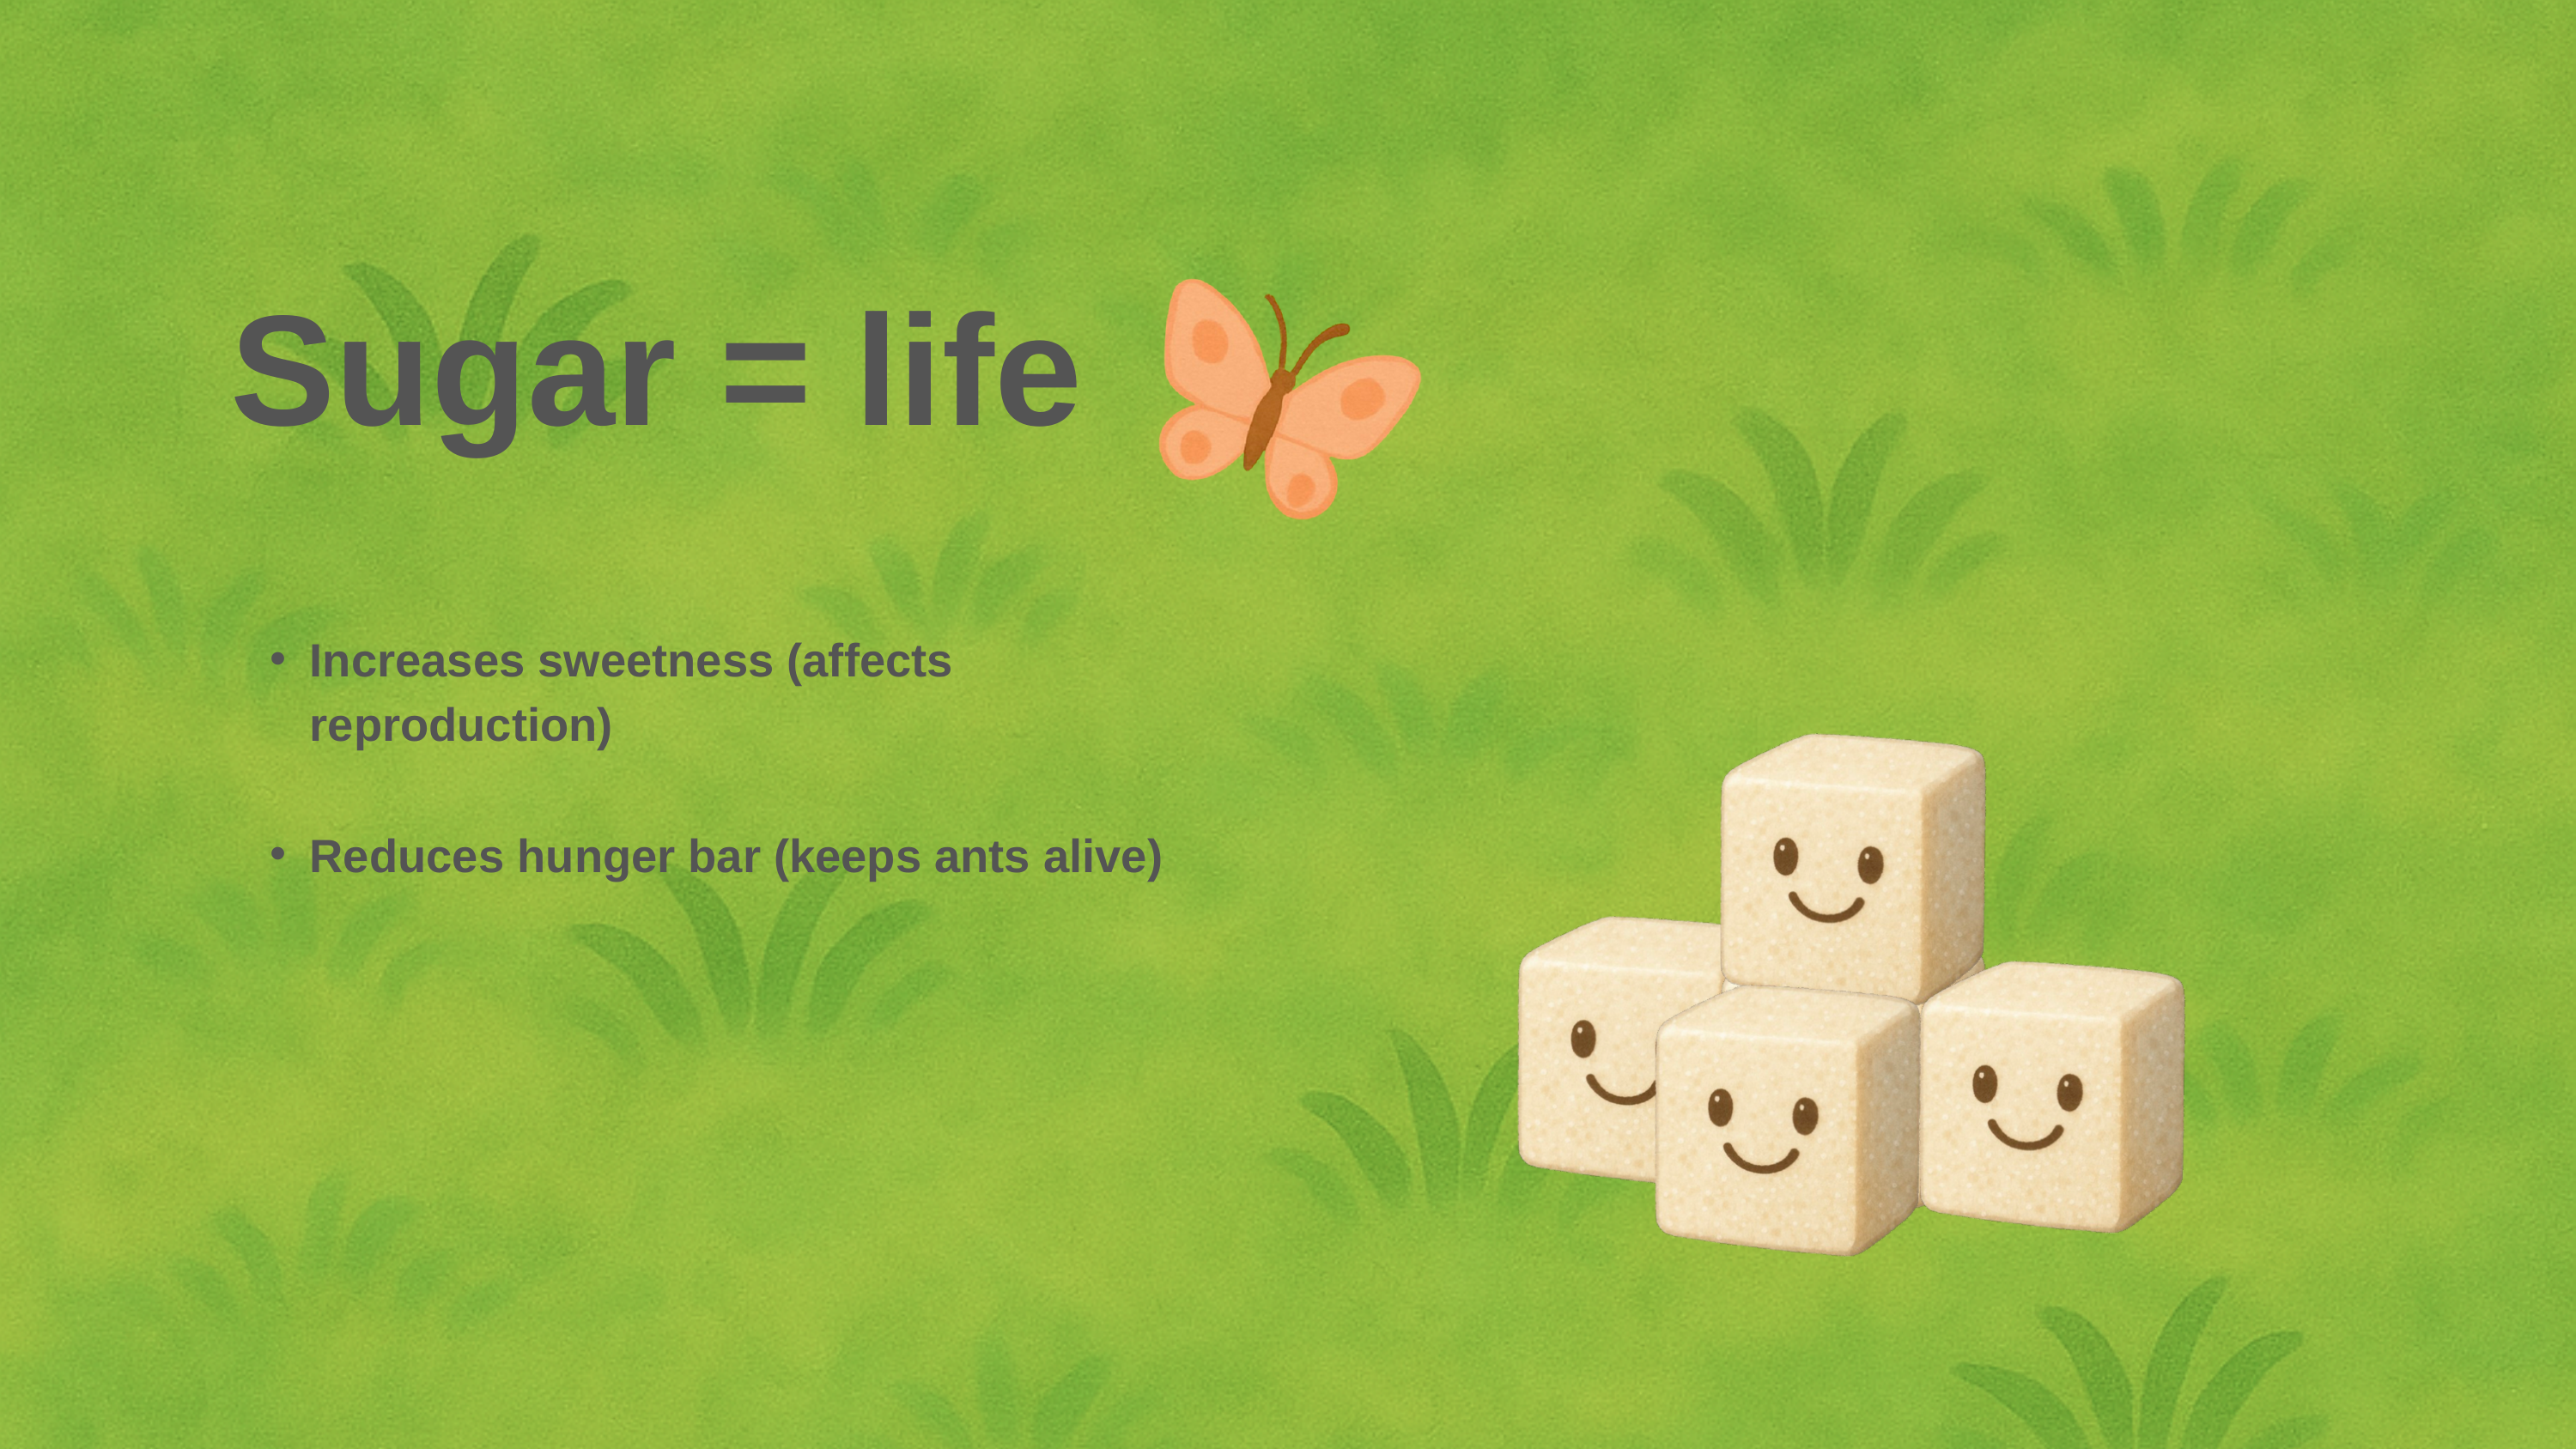

Sugar = life

Increases sweetness (affects reproduction)

Reduces hunger bar (keeps ants alive)